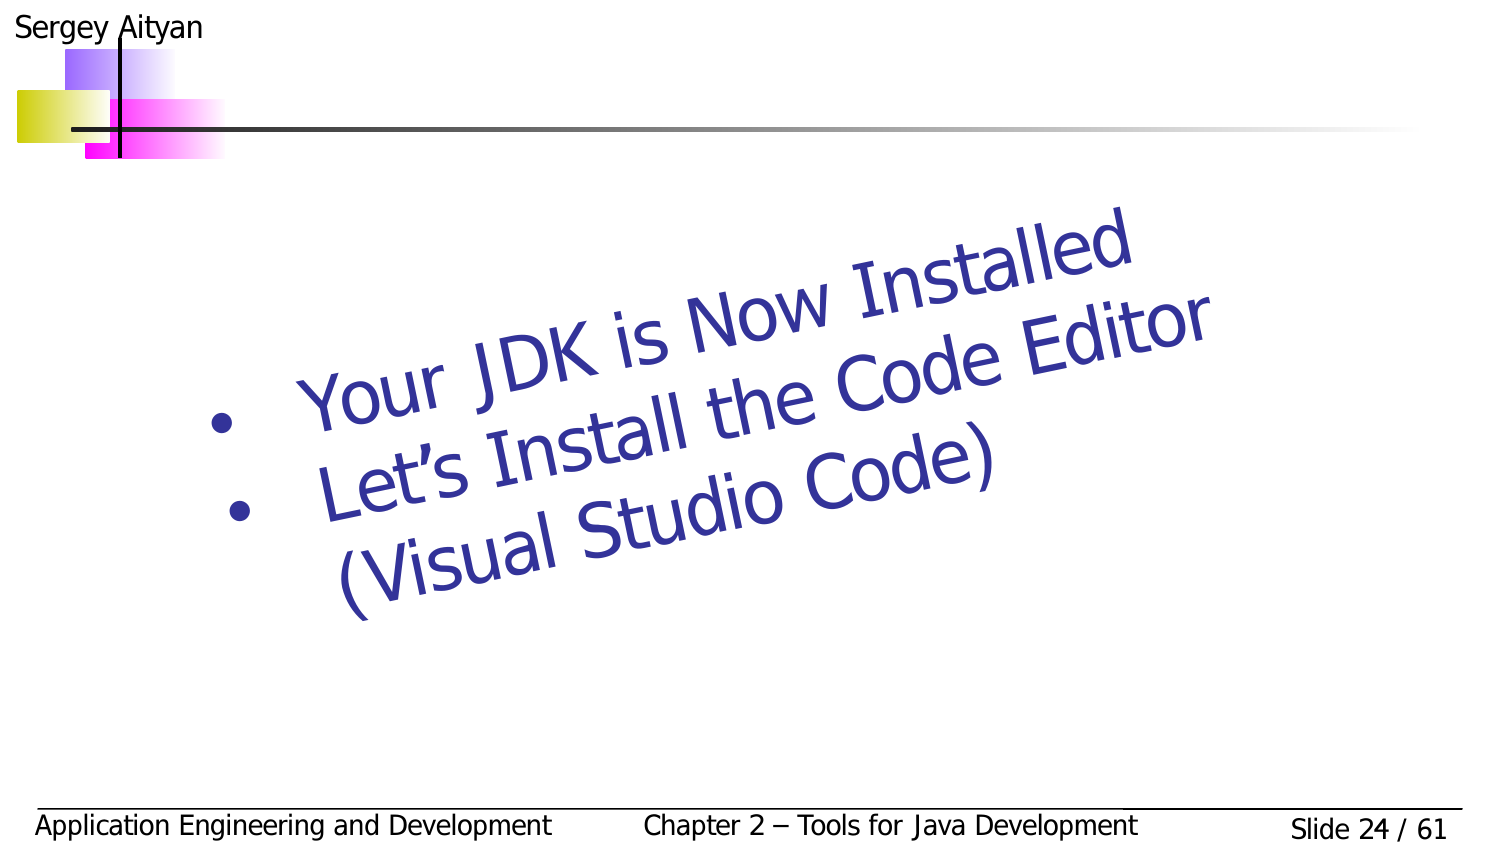

Your JDK is Now Installed
Let’s Install the Code Editor (Visual Studio Code)